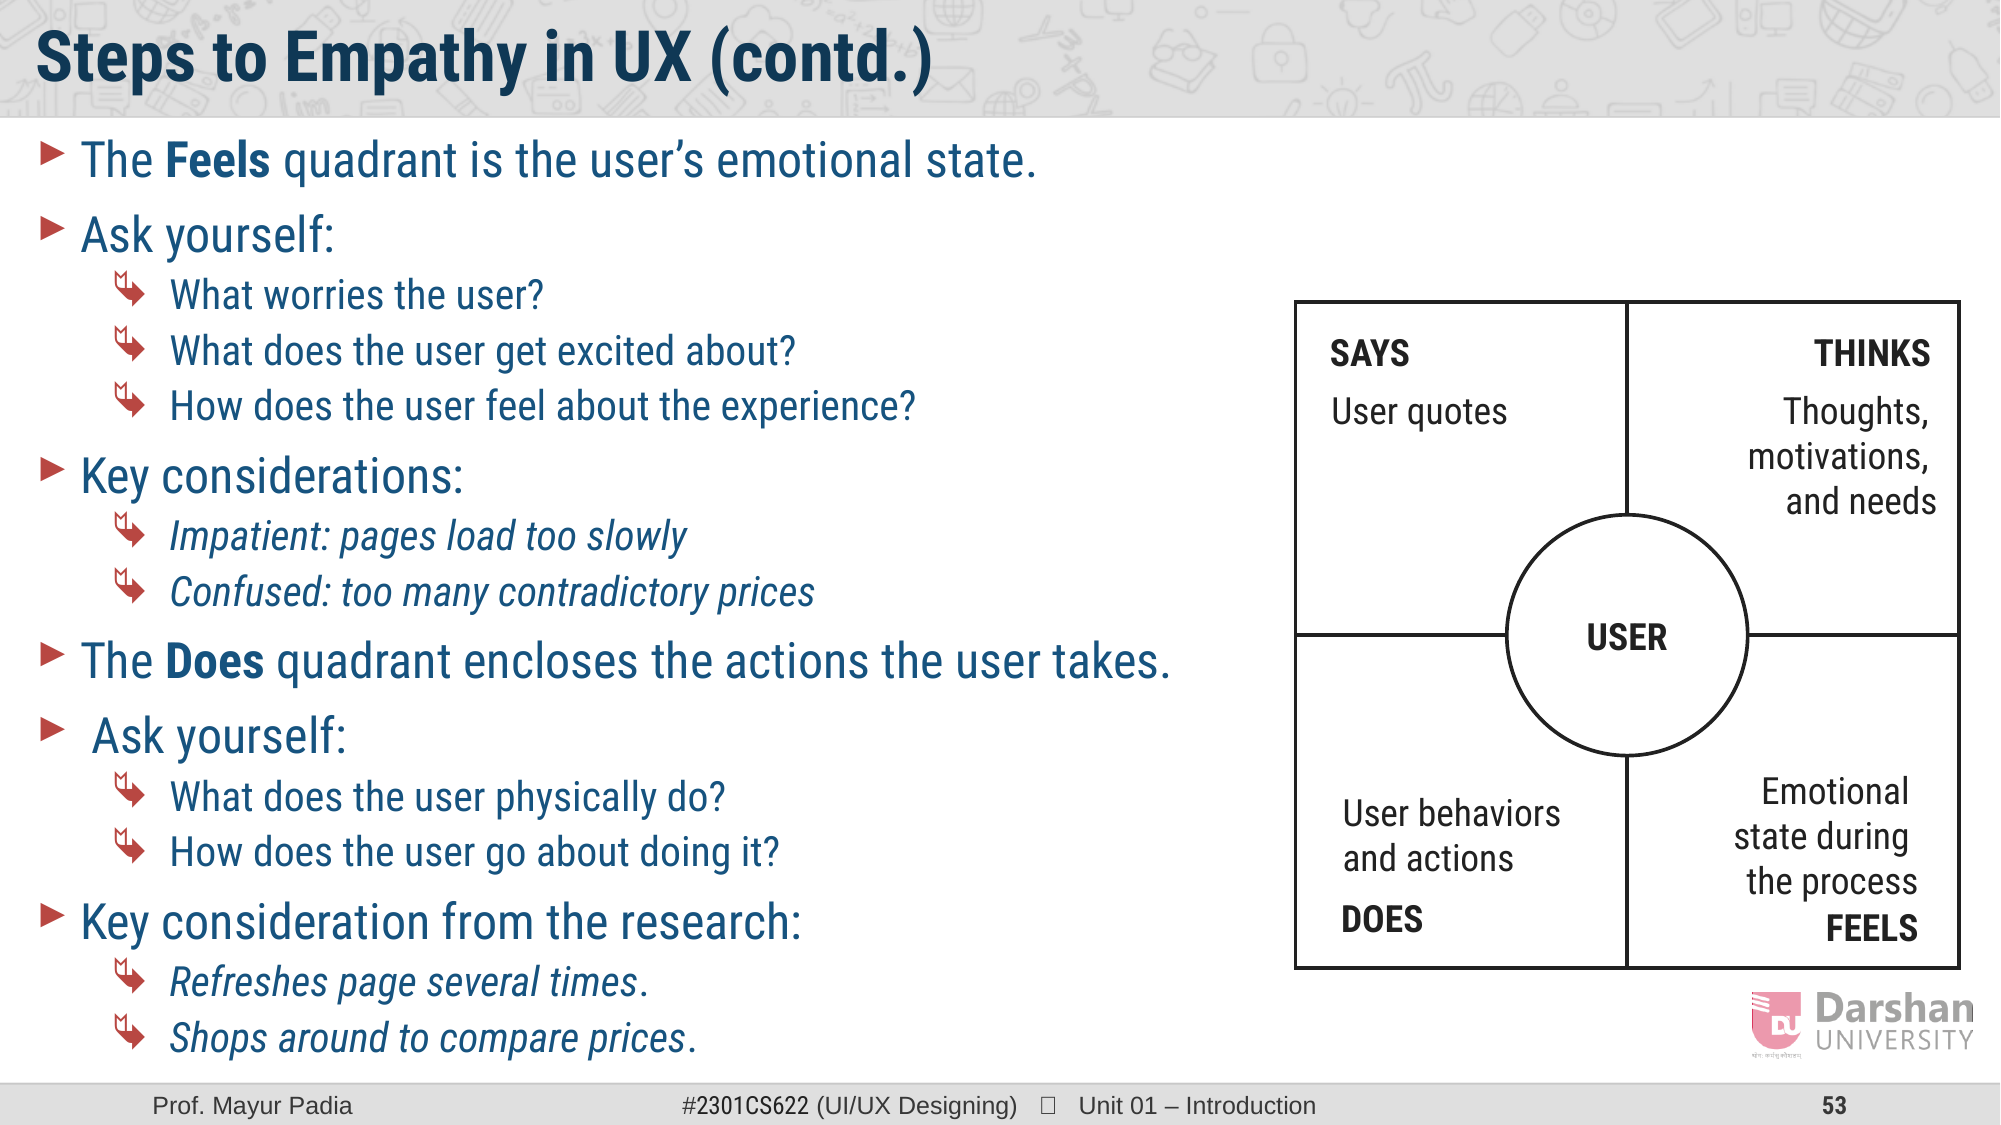

# Steps to Empathy in UX (contd.)
The Feels quadrant is the user’s emotional state.
Ask yourself:
What worries the user?
What does the user get excited about?
How does the user feel about the experience?
Key considerations:
Impatient: pages load too slowly
Confused: too many contradictory prices
The Does quadrant encloses the actions the user takes.
 Ask yourself:
What does the user physically do?
How does the user go about doing it?
Key consideration from the research:
Refreshes page several times.
Shops around to compare prices.

SAYS
THINKS
User quotes
Thoughts,
motivations,
and needs
USER
Emotional
state during
the process
User behaviors
and actions
DOES
FEELS